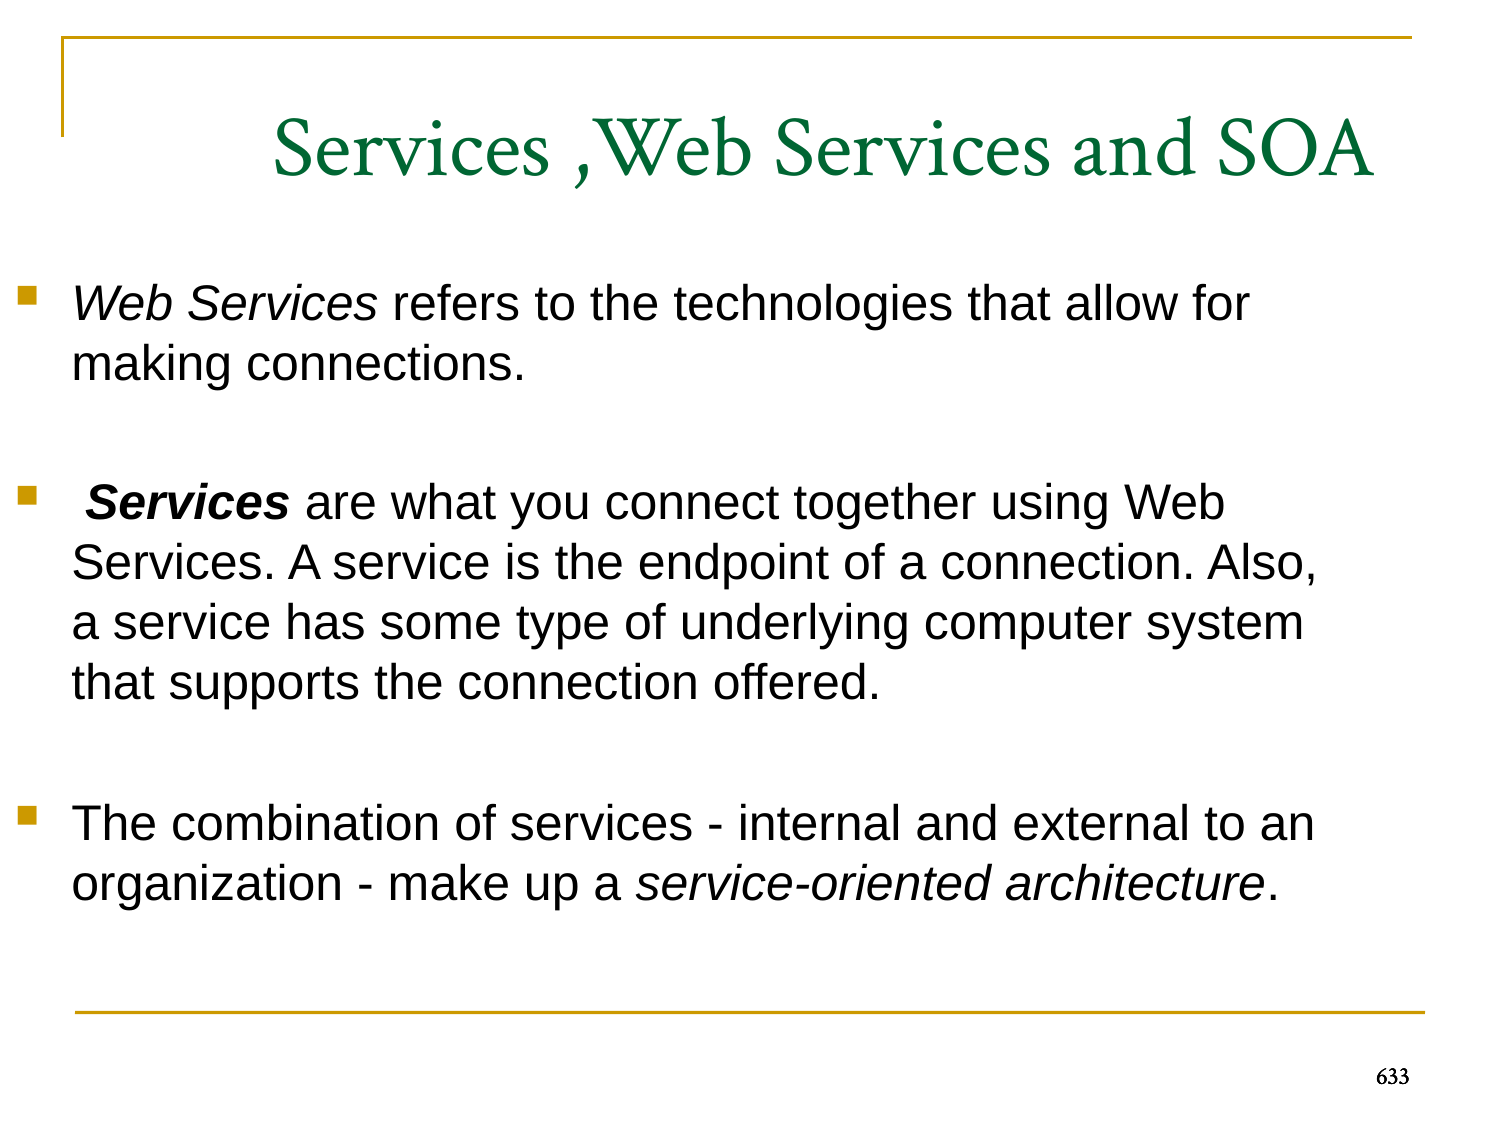

Services ,Web Services and SOA
Web Services refers to the technologies that allow for making connections.

 Services are what you connect together using Web Services. A service is the endpoint of a connection. Also, a service has some type of underlying computer system that supports the connection offered.

The combination of services - internal and external to an organization - make up a service-oriented architecture.
633
633
633